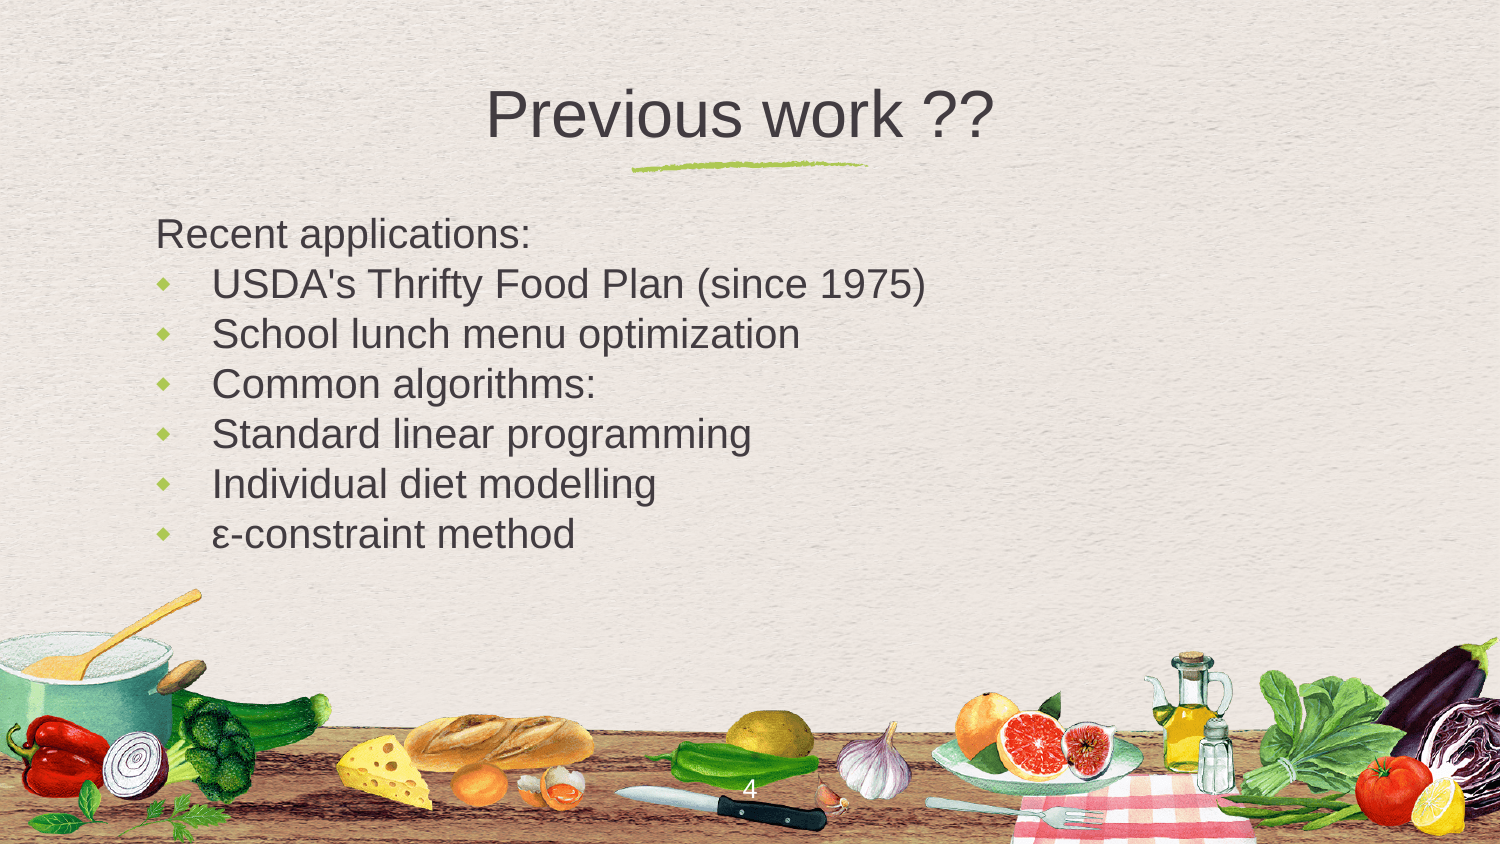

# Previous work ??

Recent applications:
USDA's Thrifty Food Plan (since 1975)
School lunch menu optimization
Common algorithms:
Standard linear programming
Individual diet modelling
ε-constraint method

4